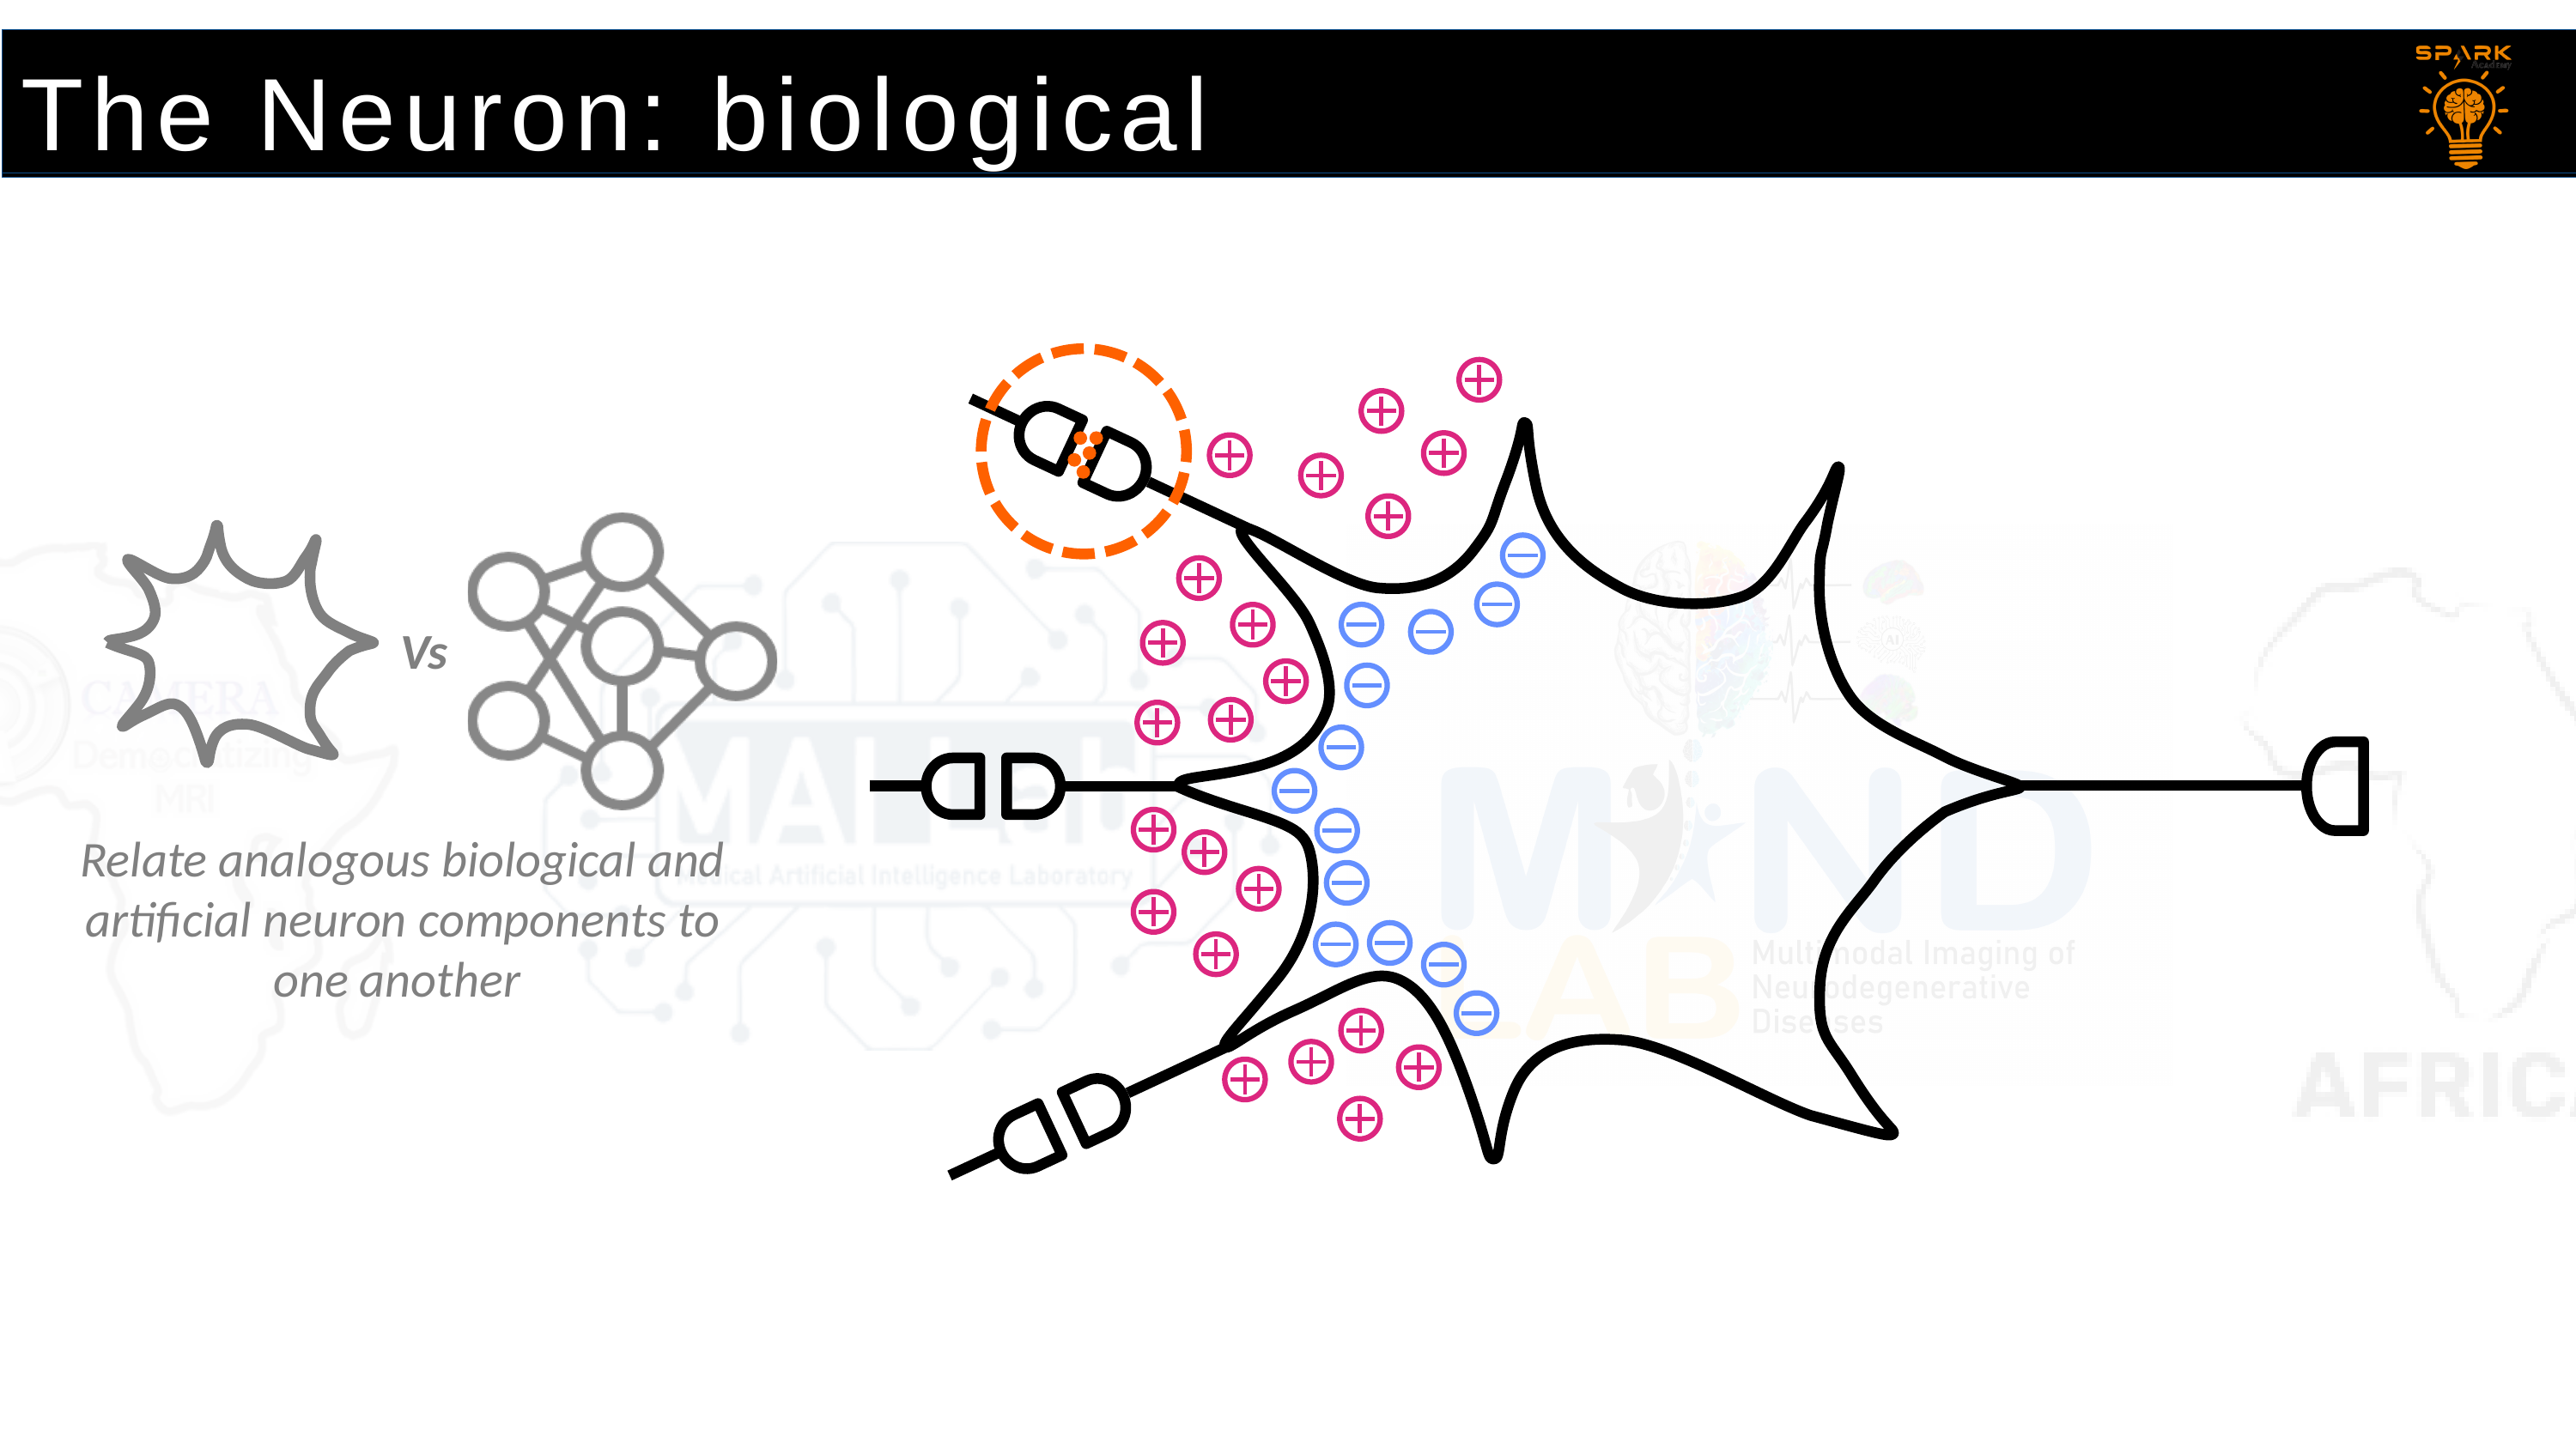

The Neuron: biological

Vs

Relate analogous biological and artificial neuron components to one another